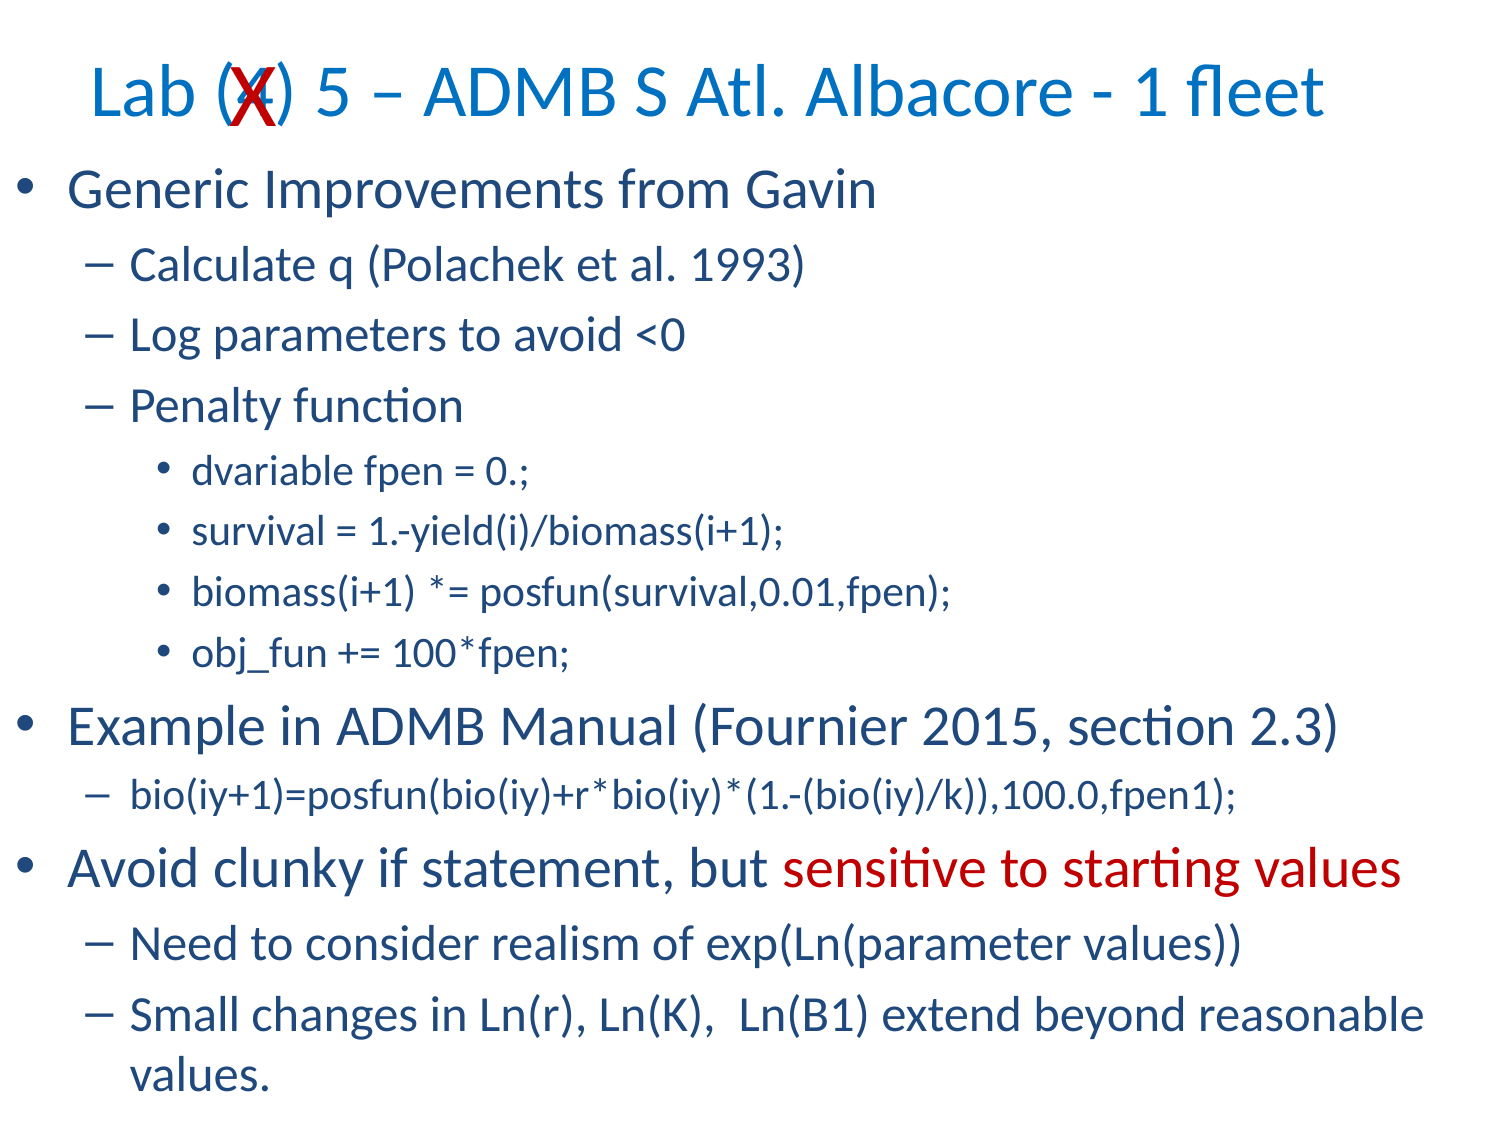

X
# Lab (4) 5 – ADMB S Atl. Albacore - 1 fleet
Generic Improvements from Gavin
Calculate q (Polachek et al. 1993)
Log parameters to avoid <0
Penalty function
dvariable fpen = 0.;
survival = 1.-yield(i)/biomass(i+1);
biomass(i+1) *= posfun(survival,0.01,fpen);
obj_fun += 100*fpen;
Example in ADMB Manual (Fournier 2015, section 2.3)
bio(iy+1)=posfun(bio(iy)+r*bio(iy)*(1.-(bio(iy)/k)),100.0,fpen1);
Avoid clunky if statement, but sensitive to starting values
Need to consider realism of exp(Ln(parameter values))
Small changes in Ln(r), Ln(K),  Ln(B1) extend beyond reasonable values.